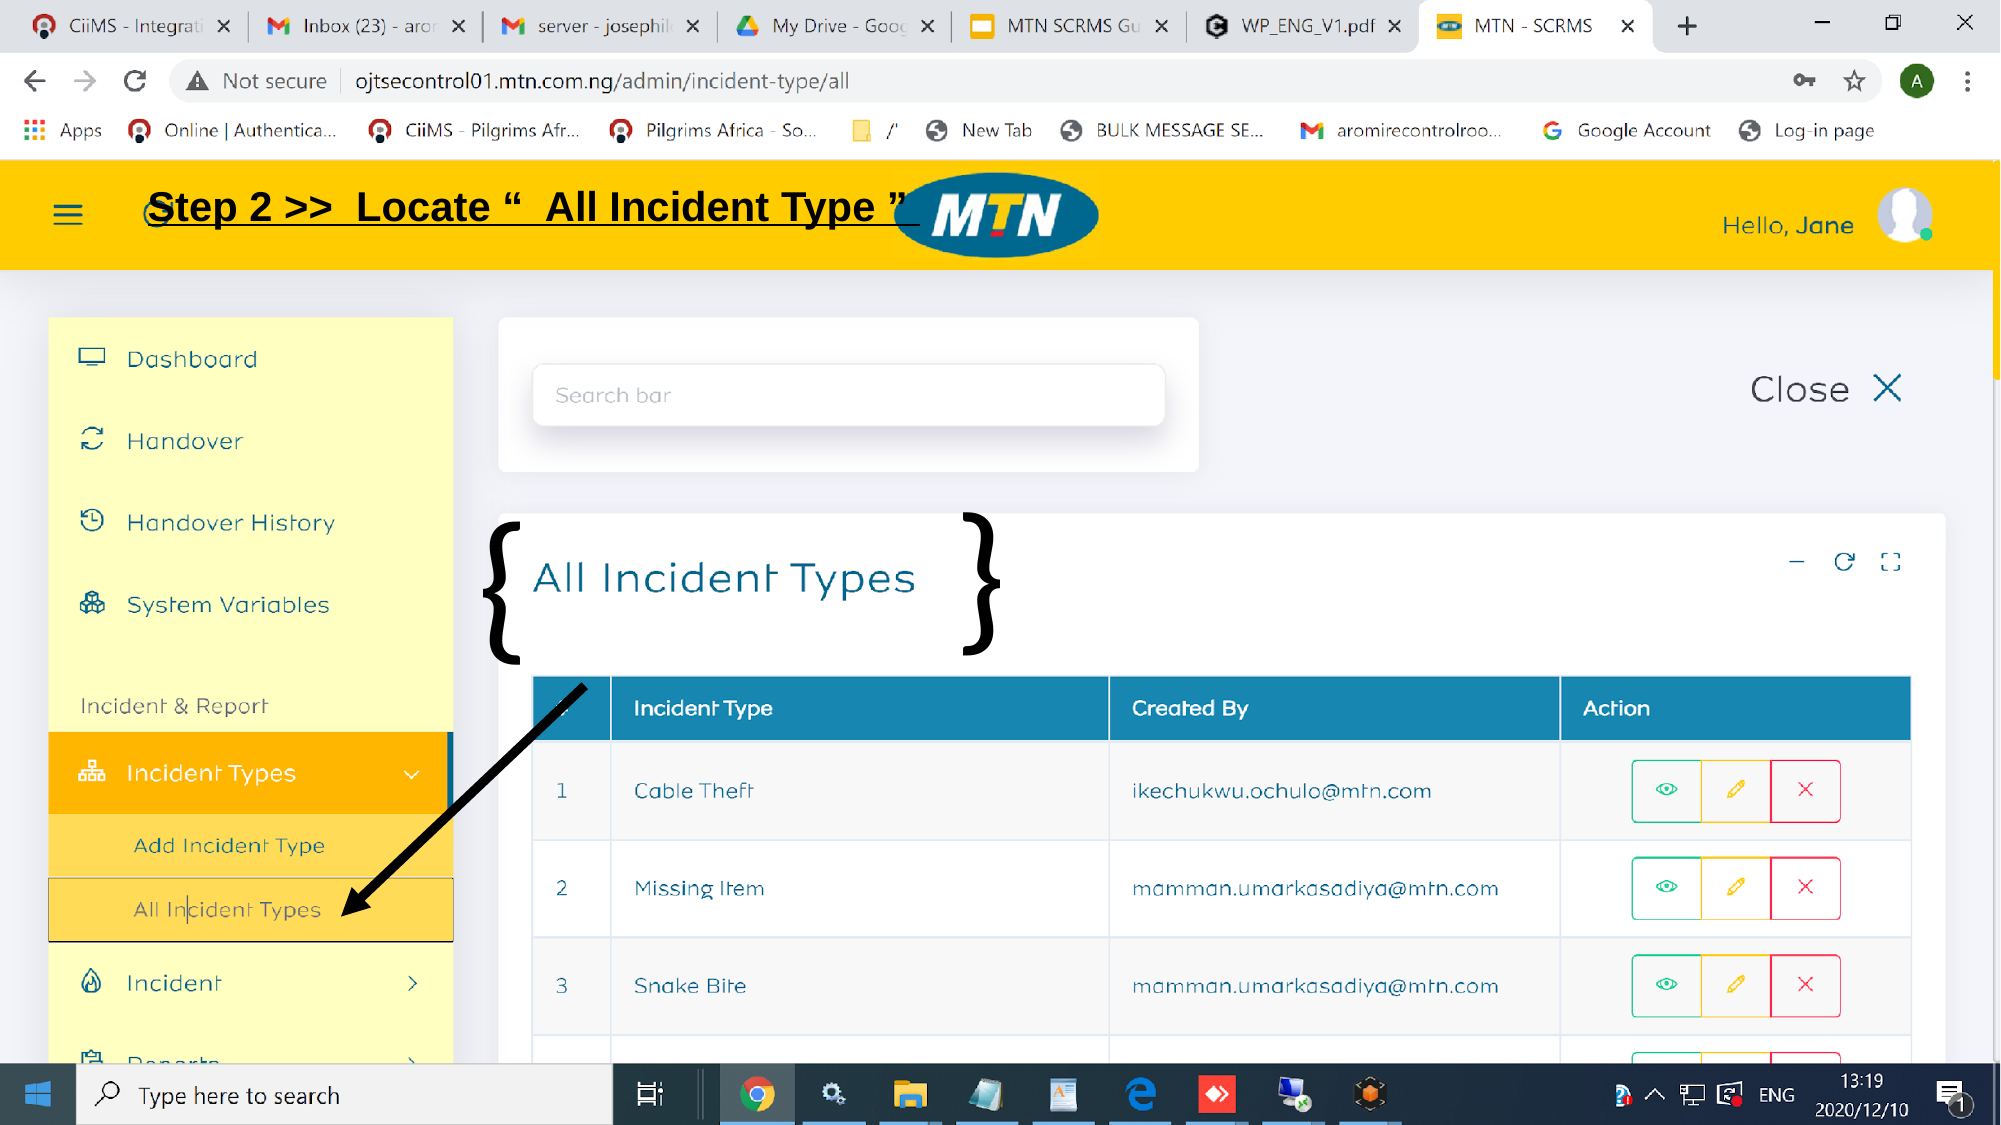

Step 2 >>  Locate “  All Incident Type ”
{
{